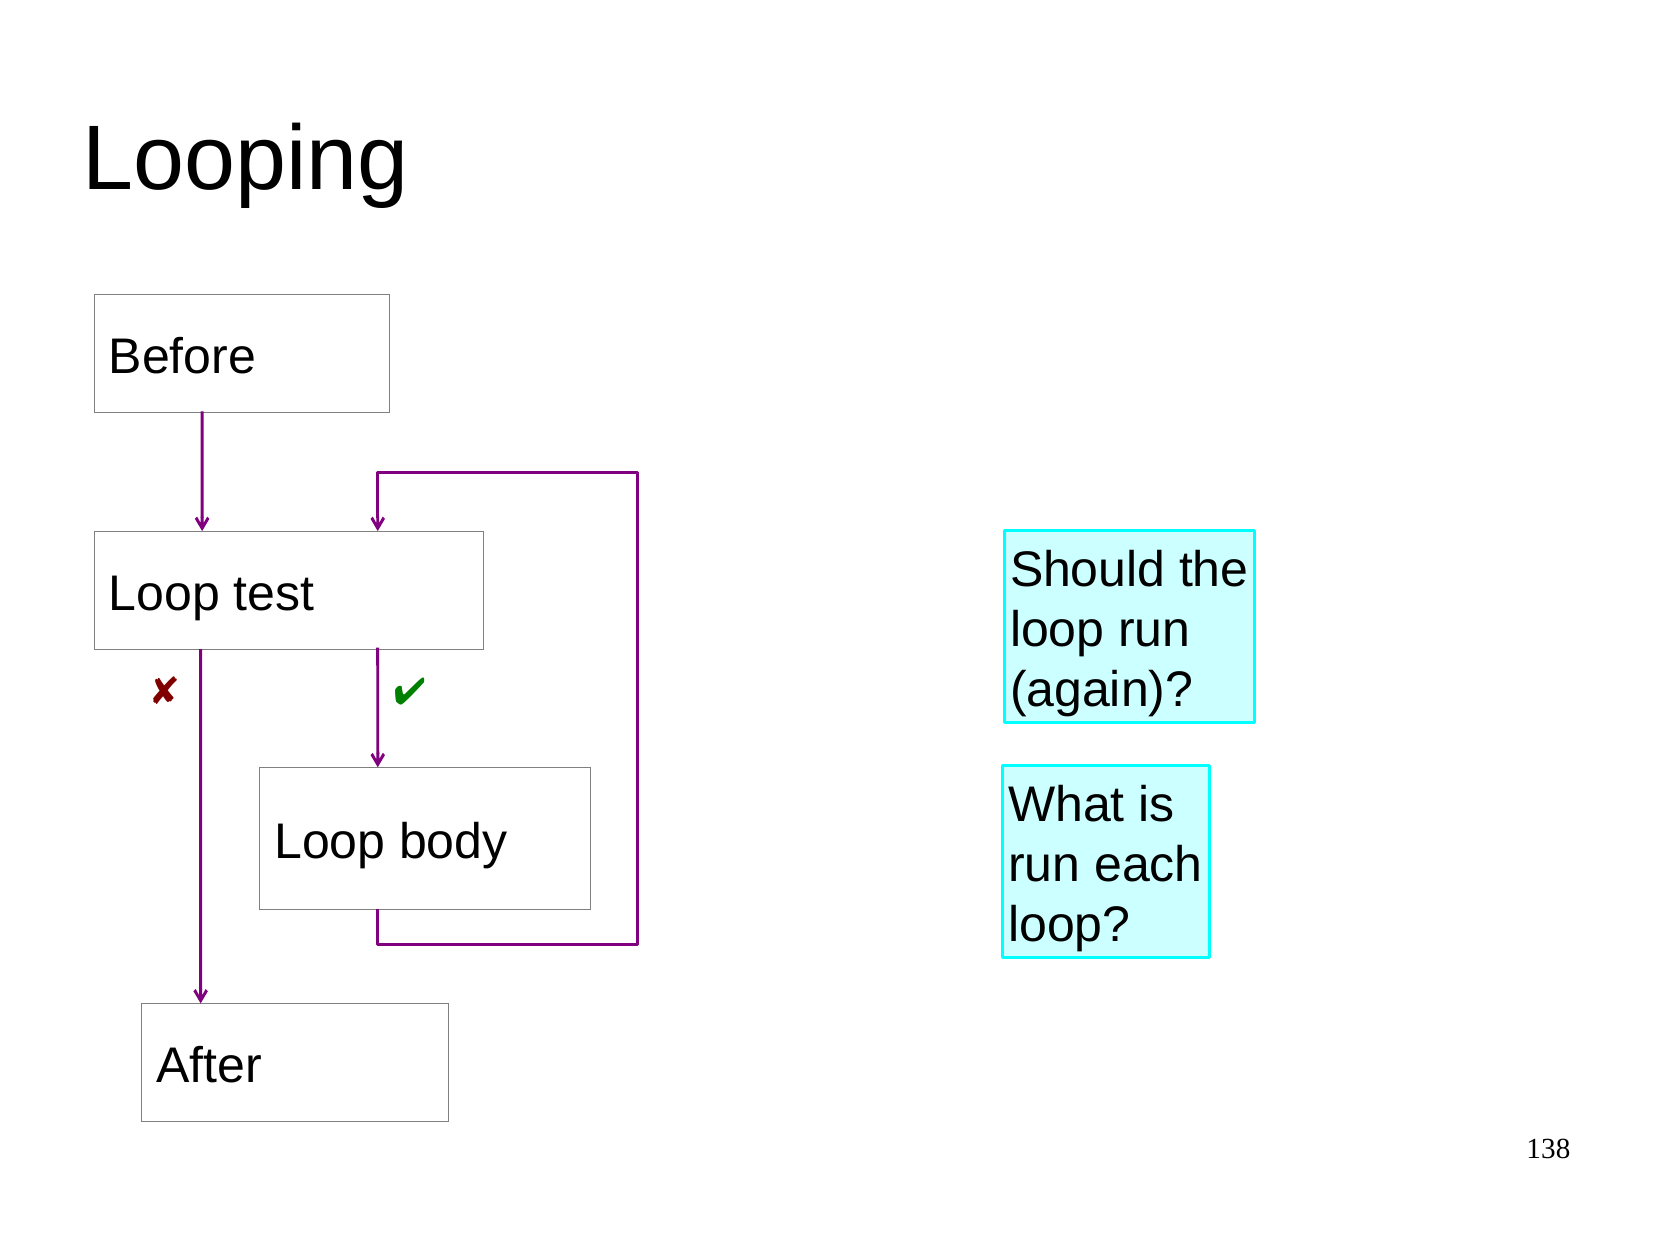

Looping
Before

Loop test

✘
✔
Loop body
After
Should the
loop run
(again)?
What is
run each
loop?
138